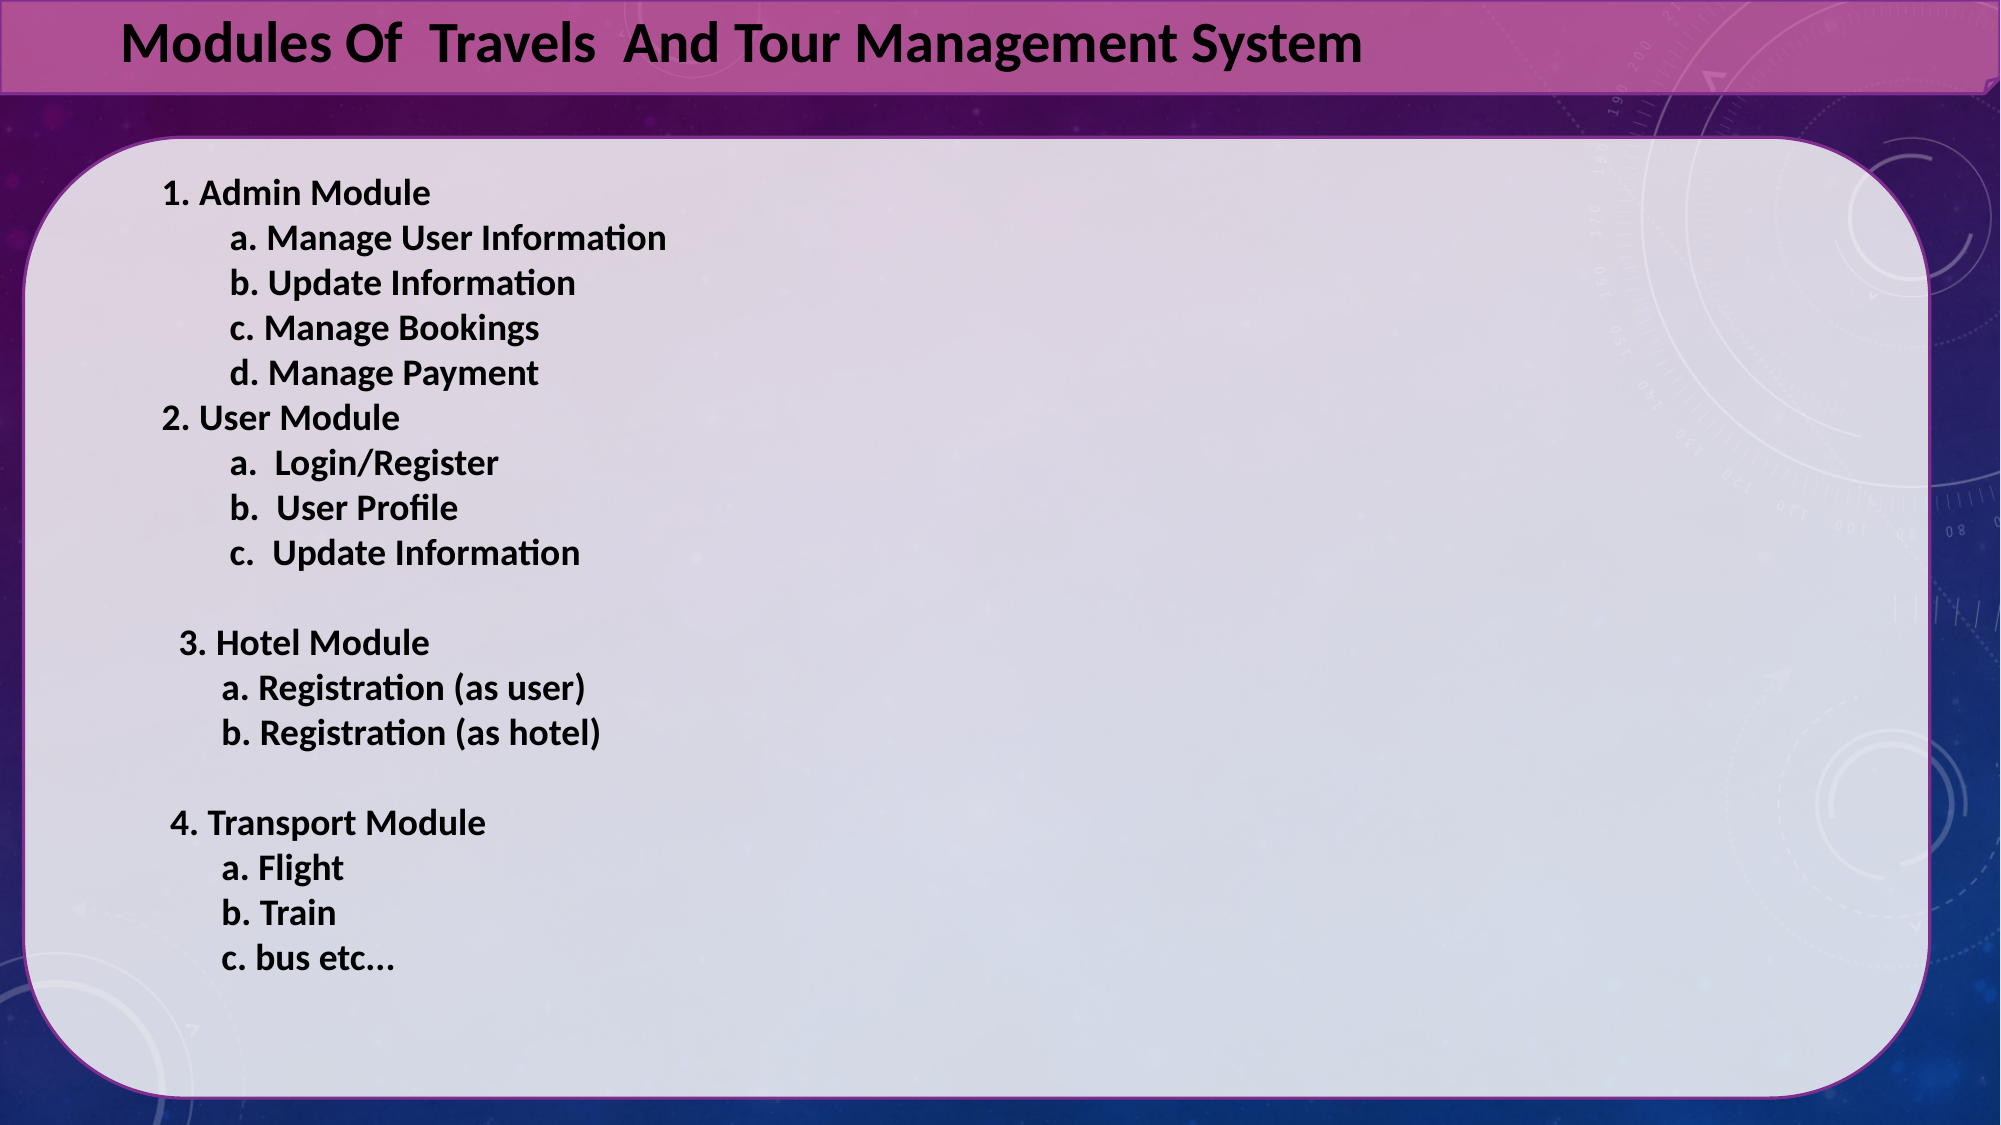

Modules Of  Travels  And Tour Management System
         1. Admin Module
                 a. Manage User Information
                 b. Update Information
                 c. Manage Bookings
                 d. Manage Payment
         2. User Module
                 a.  Login/Register
                 b.  User Profile
                 c.  Update Information

           3. Hotel Module
                a. Registration (as user)
                b. Registration (as hotel)

          4. Transport Module
                a. Flight
                b. Train
                c. bus etc...